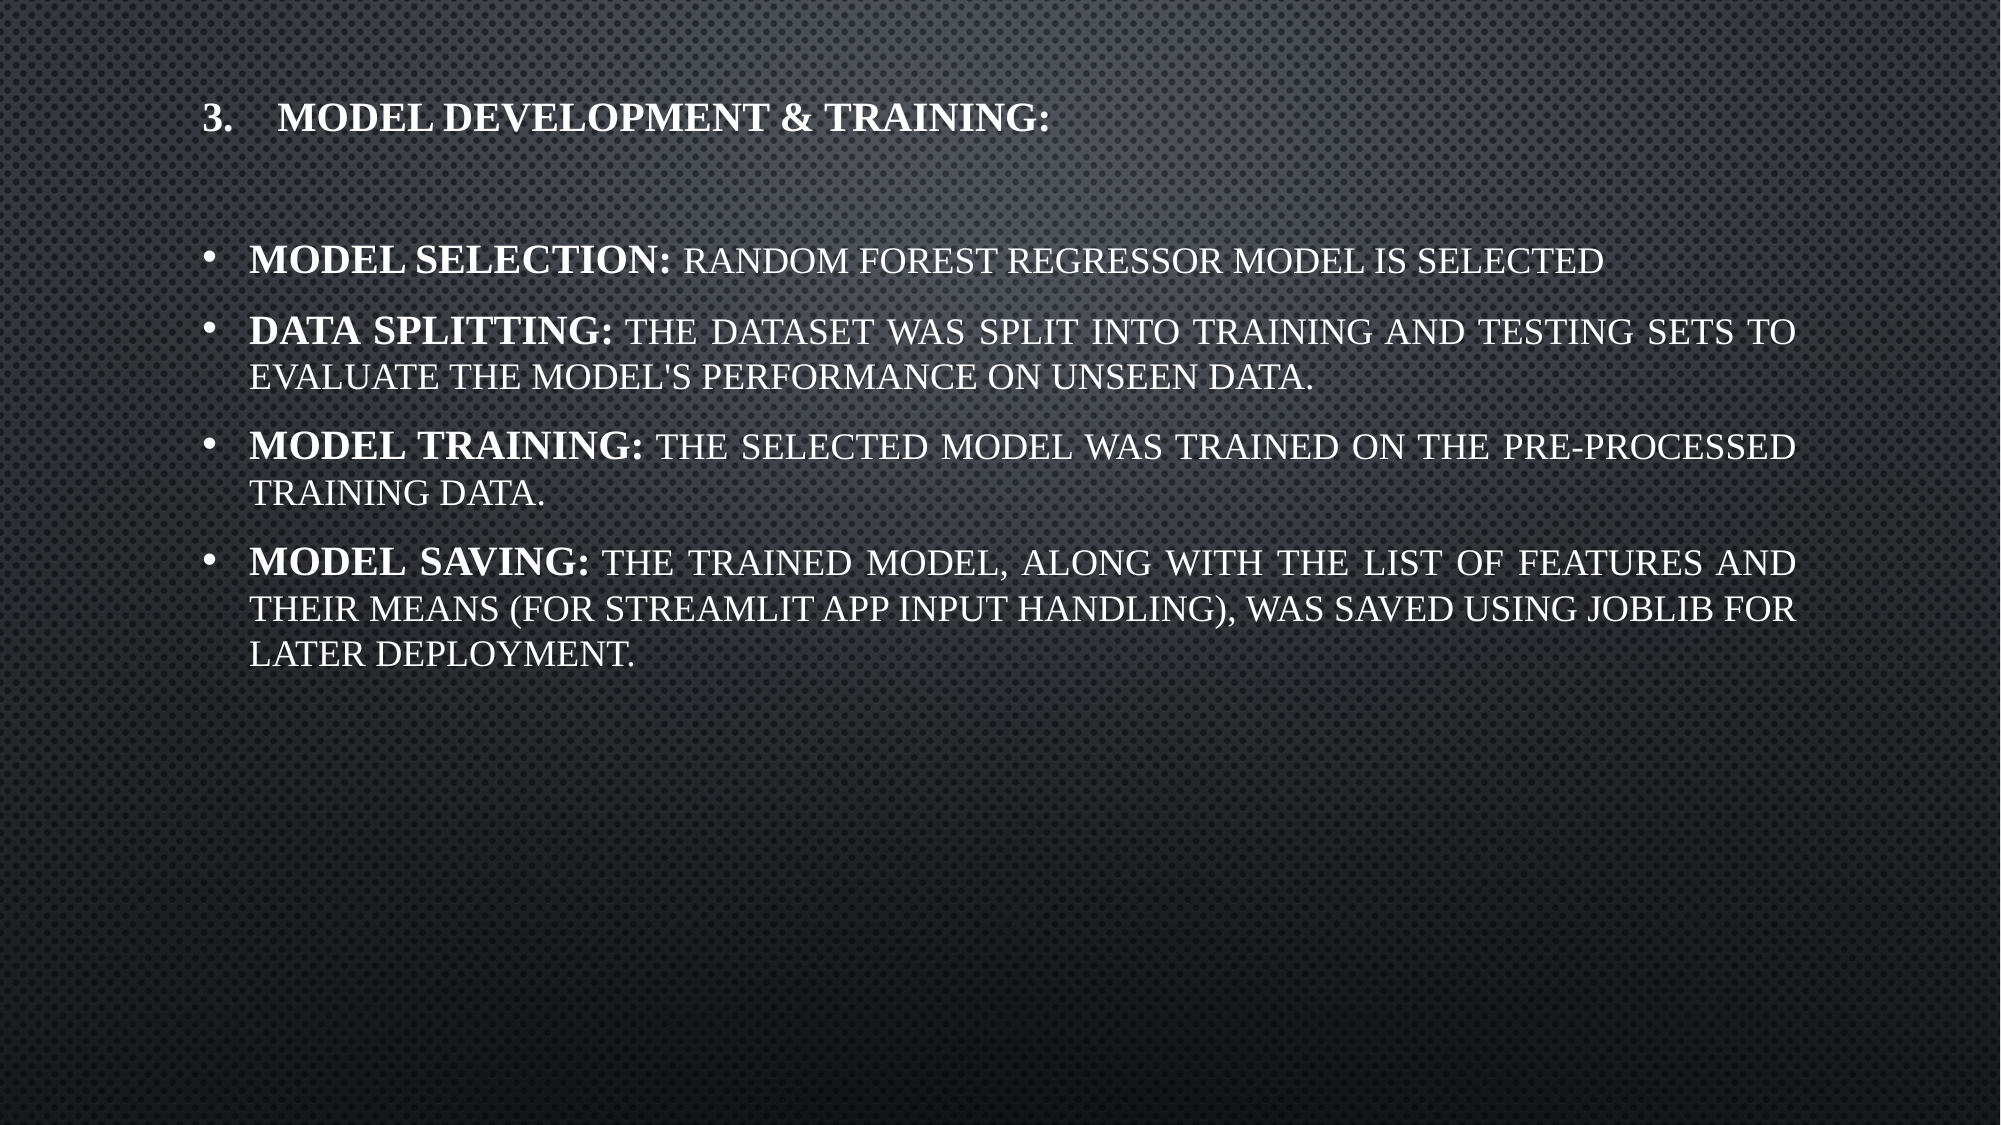

Model Development & Training:

Model Selection: random forest regressor model is selected
Data Splitting: The dataset was split into training and testing sets to evaluate the model's performance on unseen data.
Model Training: The selected model was trained on the pre-processed training data.
Model Saving: The trained model, along with the list of features and their means (for Streamlit app input handling), was saved using joblib for later deployment.